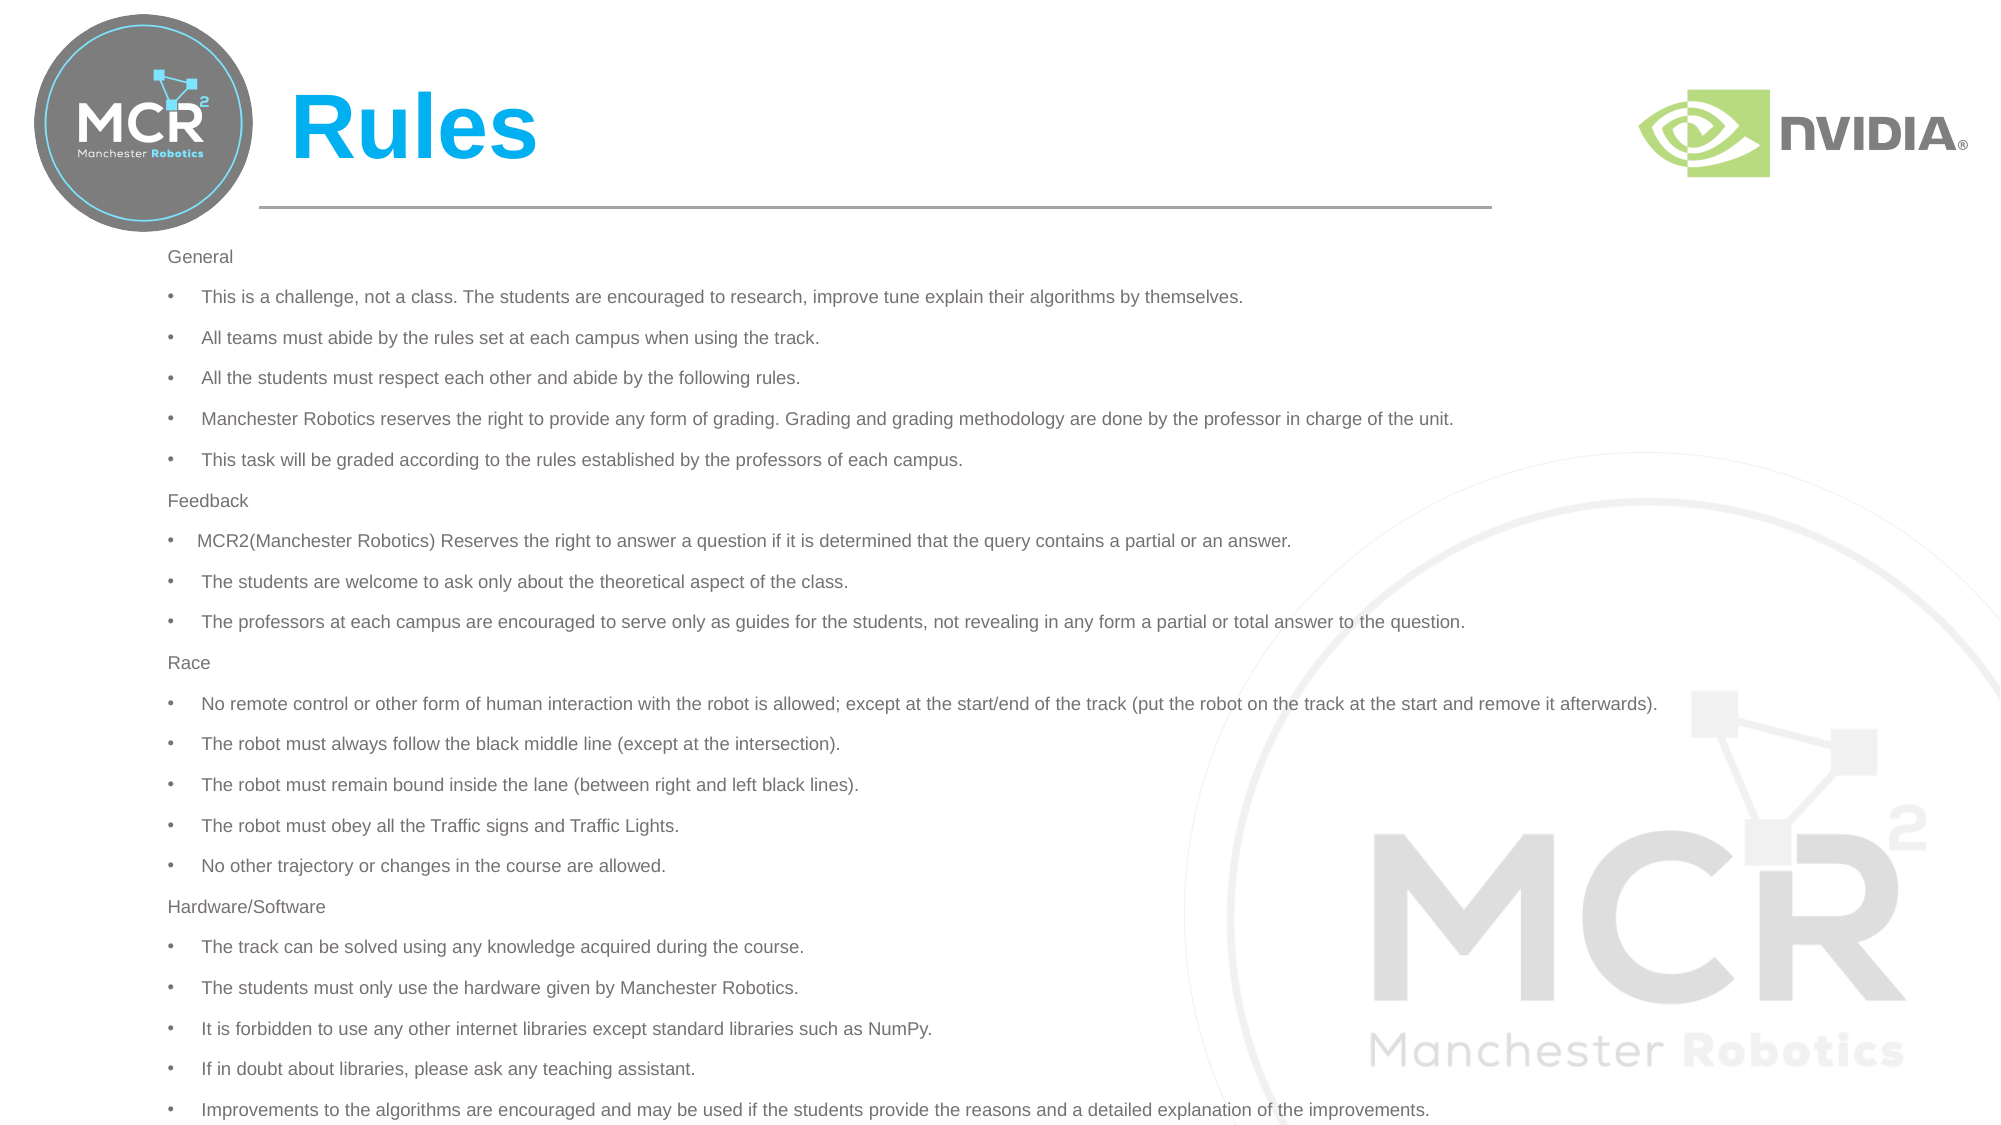

# Rules
General
This is a challenge, not a class. The students are encouraged to research, improve tune explain their algorithms by themselves.
All teams must abide by the rules set at each campus when using the track.
All the students must respect each other and abide by the following rules.
Manchester Robotics reserves the right to provide any form of grading. Grading and grading methodology are done by the professor in charge of the unit.
This task will be graded according to the rules established by the professors of each campus.
Feedback
MCR2(Manchester Robotics) Reserves the right to answer a question if it is determined that the query contains a partial or an answer.
The students are welcome to ask only about the theoretical aspect of the class.
The professors at each campus are encouraged to serve only as guides for the students, not revealing in any form a partial or total answer to the question.
Race
No remote control or other form of human interaction with the robot is allowed; except at the start/end of the track (put the robot on the track at the start and remove it afterwards).
The robot must always follow the black middle line (except at the intersection).
The robot must remain bound inside the lane (between right and left black lines).
The robot must obey all the Traffic signs and Traffic Lights.
No other trajectory or changes in the course are allowed.
Hardware/Software
The track can be solved using any knowledge acquired during the course.
The students must only use the hardware given by Manchester Robotics.
It is forbidden to use any other internet libraries except standard libraries such as NumPy.
If in doubt about libraries, please ask any teaching assistant.
Improvements to the algorithms are encouraged and may be used if the students provide the reasons and a detailed explanation of the improvements.